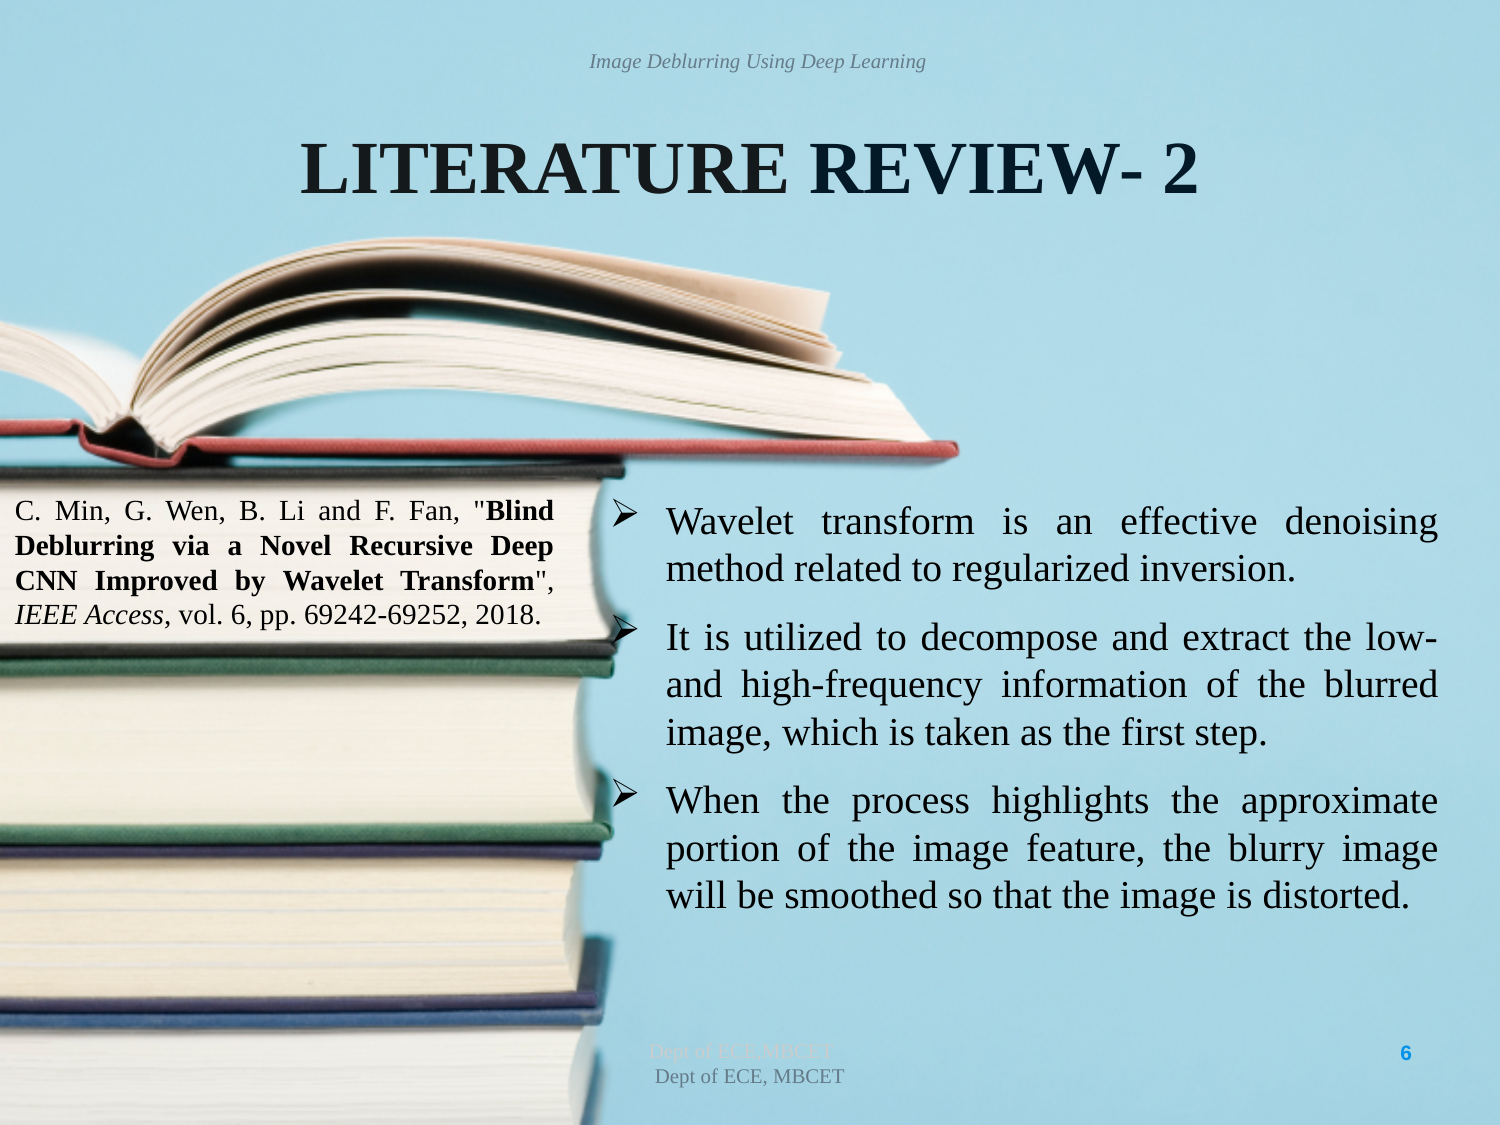

Image Deblurring Using Deep Learning
LITERATURE REVIEW- 2
C. Min, G. Wen, B. Li and F. Fan, "Blind Deblurring via a Novel Recursive Deep CNN Improved by Wavelet Transform", IEEE Access, vol. 6, pp. 69242-69252, 2018.
Wavelet transform is an effective denoising method related to regularized inversion.
It is utilized to decompose and extract the low- and high-frequency information of the blurred image, which is taken as the first step.
When the process highlights the approximate portion of the image feature, the blurry image will be smoothed so that the image is distorted.

Dept of ECE,MBCET
6
Dept of ECE, MBCET